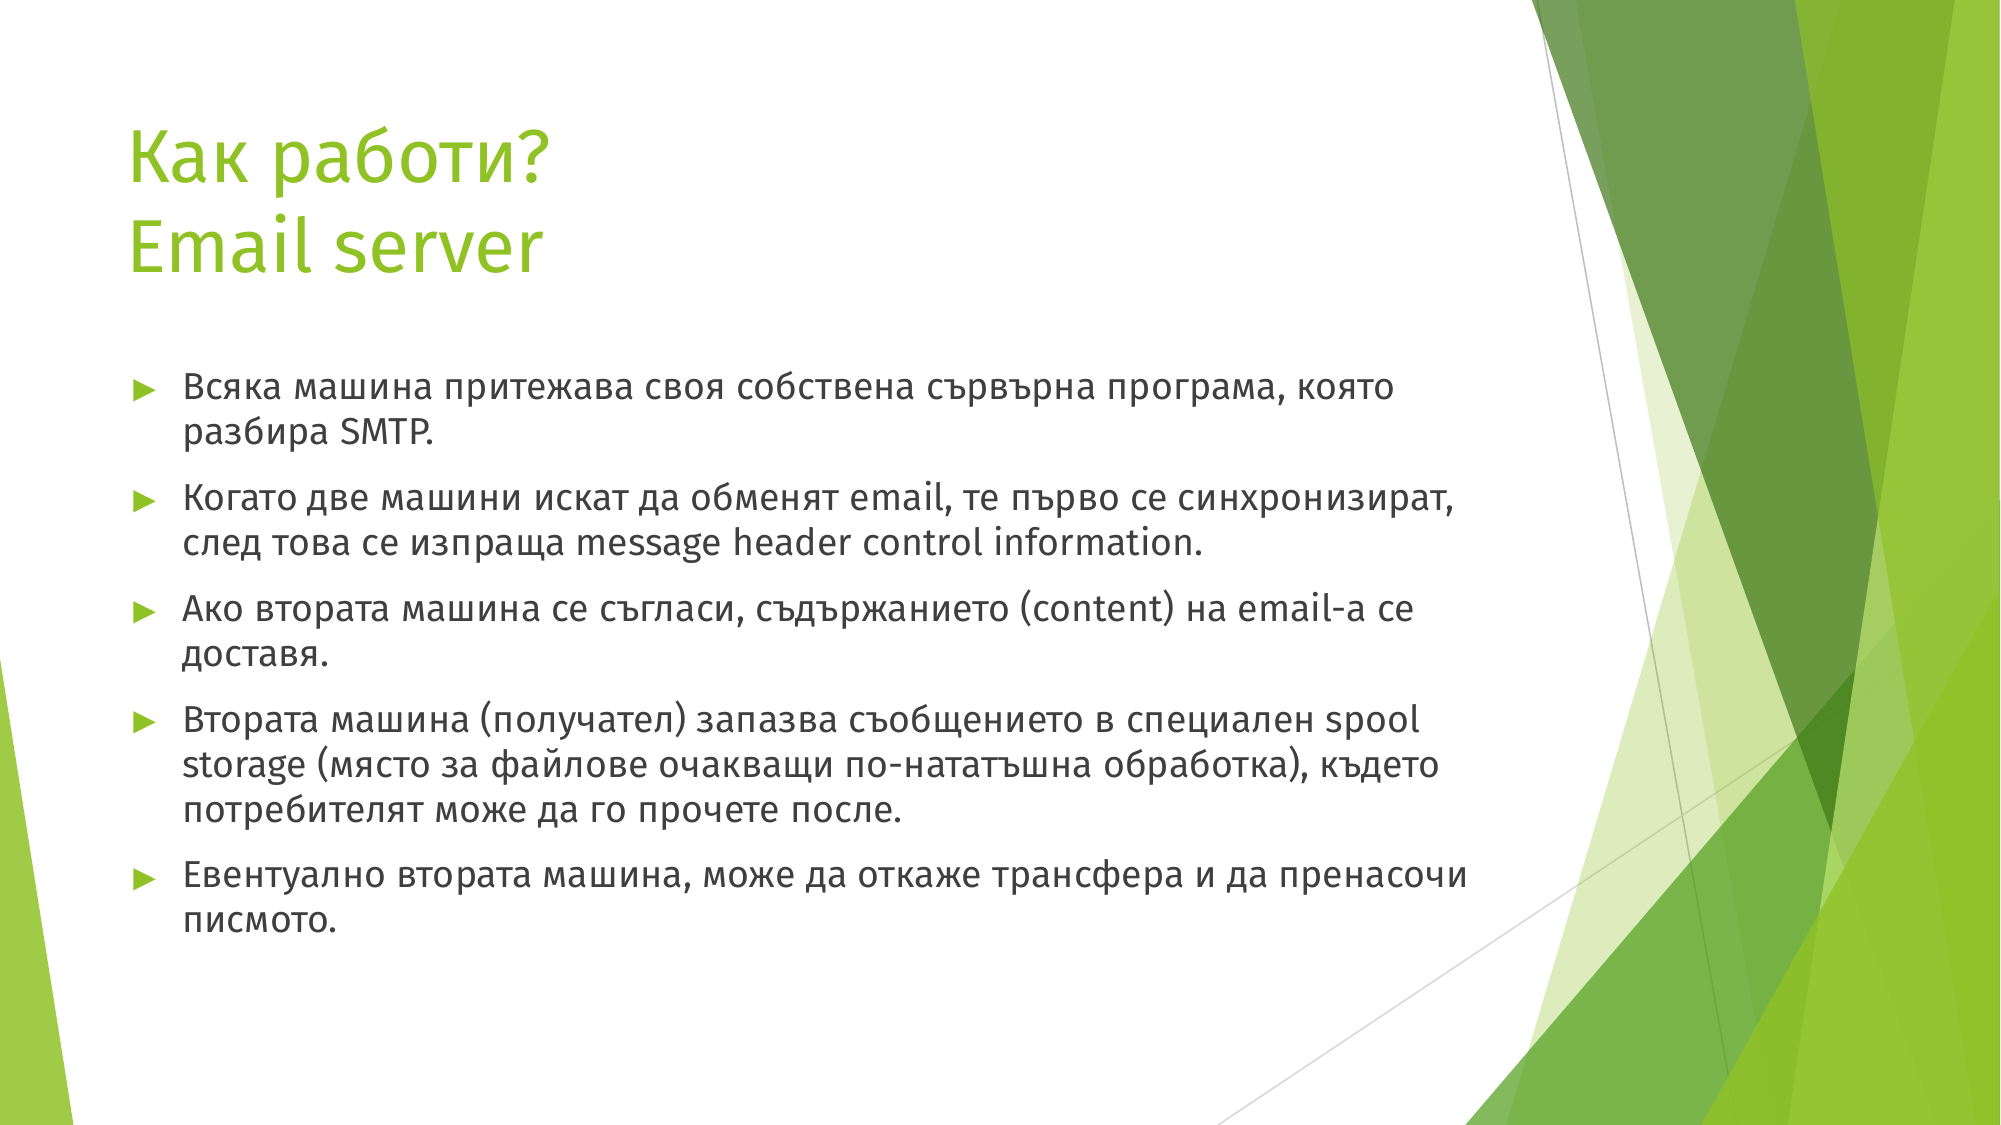

# Как работи? Email server
Всяка машина притежава своя собствена сървърна програма, която разбира SMTP.
Когато две машини искат да обменят email, те първо се синхронизират, след това се изпраща message header control information.
Ако втората машина се съгласи, съдържанието (content) на email-а се доставя.
Втората машина (получател) запазва съобщението в специален spool storage (място за файлове очакващи по-нататъшна обработка), където потребителят може да го прочете после.
Евентуално втората машина, може да откаже трансфера и да пренасочи писмото.